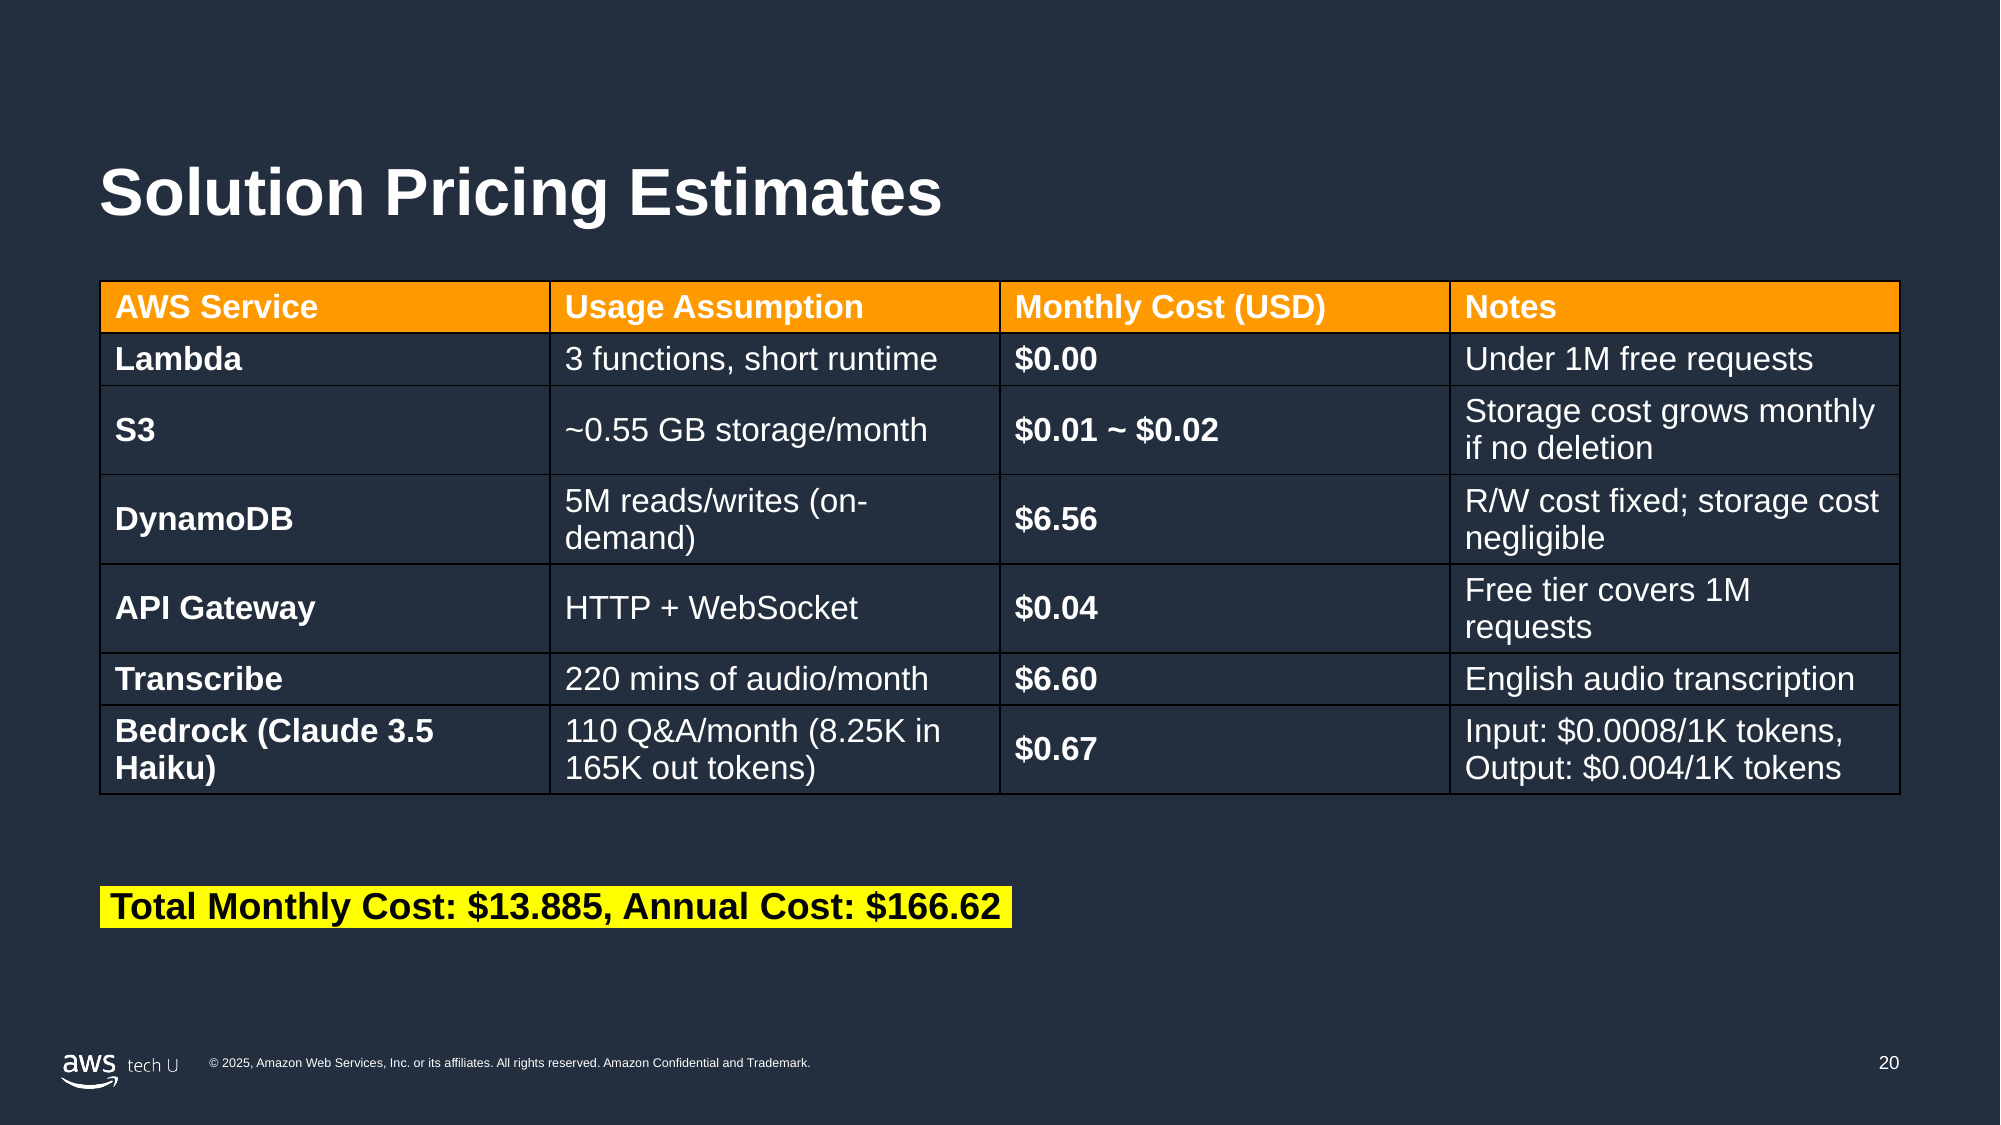

# Solution Pricing Estimates
| AWS Service | Usage Assumption | Monthly Cost (USD) | Notes |
| --- | --- | --- | --- |
| Lambda | 3 functions, short runtime | $0.00 | Under 1M free requests |
| S3 | ~0.55 GB storage/month | $0.01 ~ $0.02 | Storage cost grows monthly if no deletion |
| DynamoDB | 5M reads/writes (on-demand) | $6.56 | R/W cost fixed; storage cost negligible |
| API Gateway | HTTP + WebSocket | $0.04 | Free tier covers 1M requests |
| Transcribe | 220 mins of audio/month | $6.60 | English audio transcription |
| Bedrock (Claude 3.5 Haiku) | 110 Q&A/month (8.25K in 165K out tokens) | $0.67 | Input: $0.0008/1K tokens, Output: $0.004/1K tokens |
 Total Monthly Cost: $13.885, Annual Cost: $166.62
20